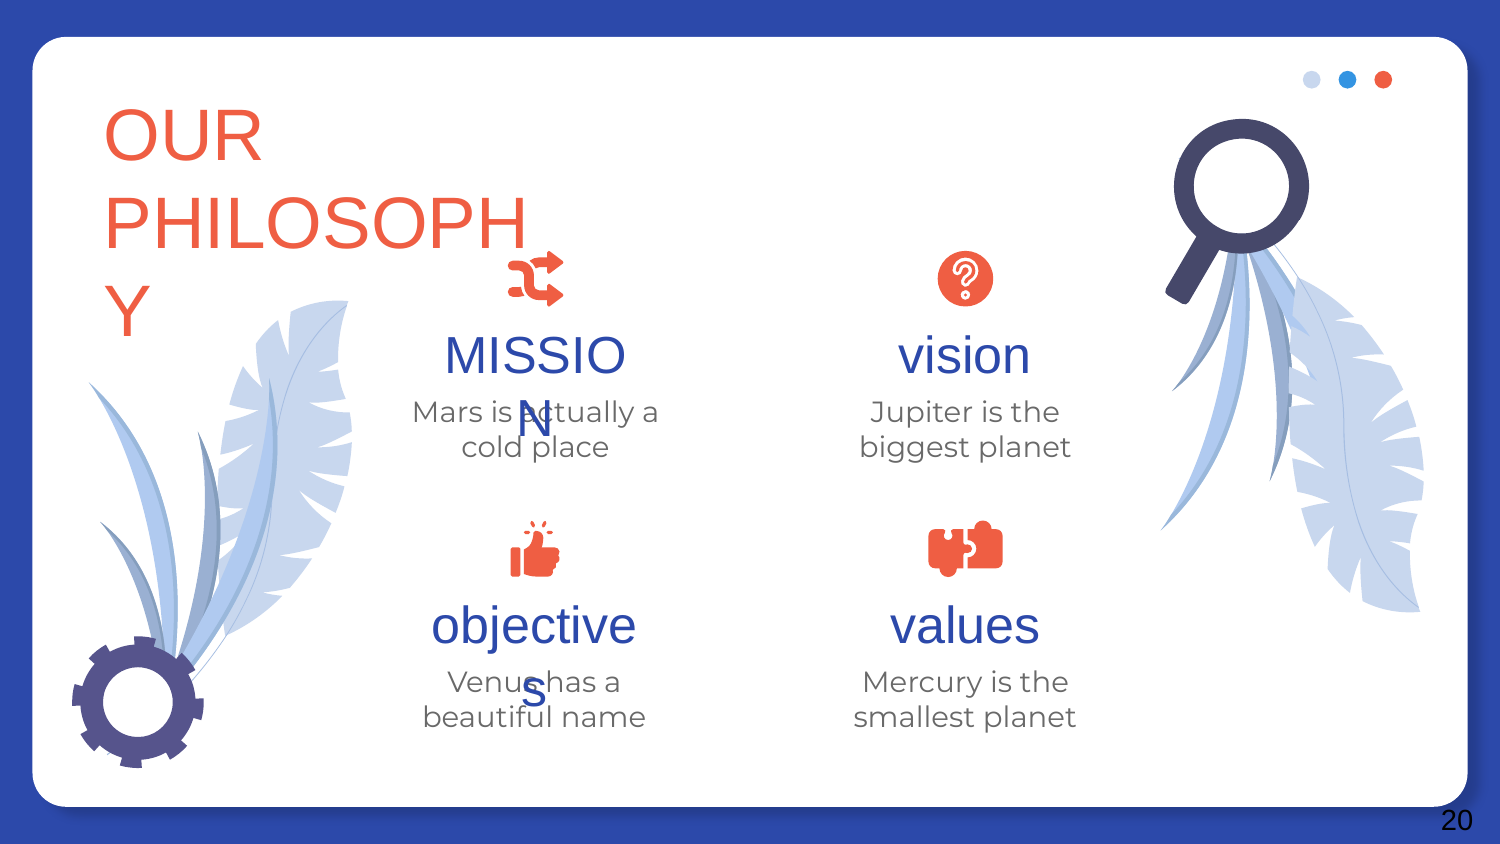

# OUR PHILOSOPHY

MISSION
vision
Mars is actually a cold place
Jupiter is the biggest planet

objectives
values
Venus has a beautiful name
Mercury is the smallest planet
20